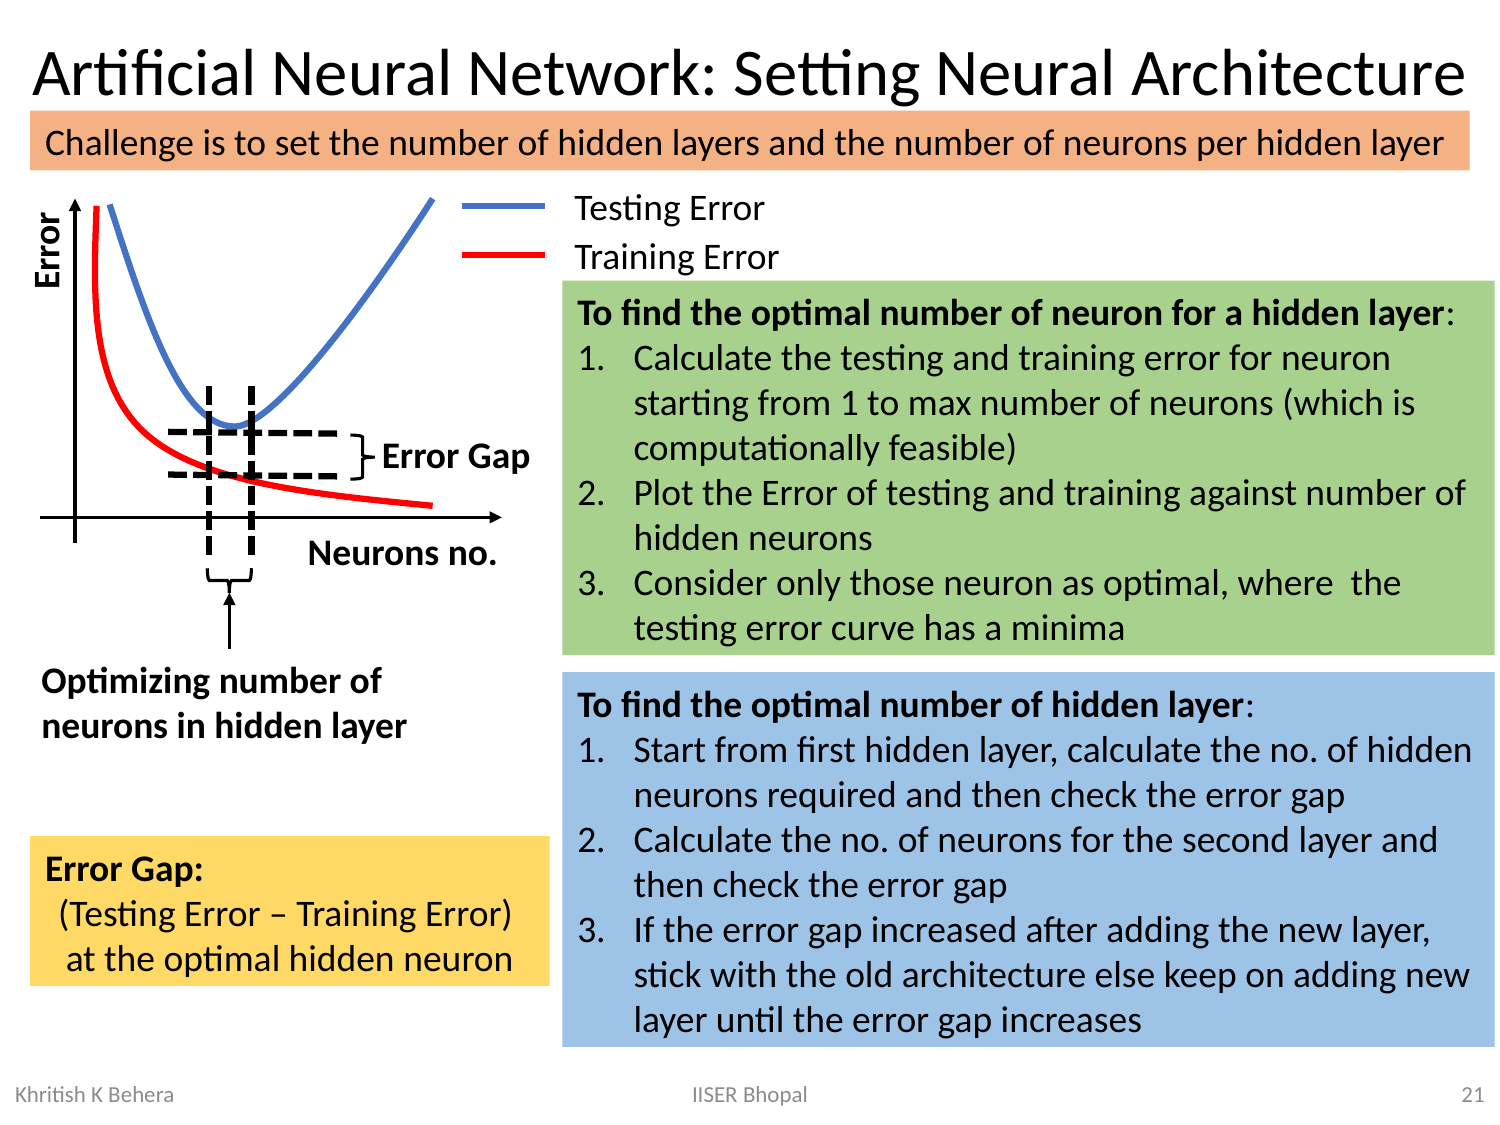

# Artificial Neural Network: Setting Neural Architecture
Challenge is to set the number of hidden layers and the number of neurons per hidden layer
Testing Error

Error
Training Error
To find the optimal number of neuron for a hidden layer:
Calculate the testing and training error for neuron starting from 1 to max number of neurons (which is computationally feasible)
Plot the Error of testing and training against number of hidden neurons
Consider only those neuron as optimal, where  the testing error curve has a minima
Error Gap

Neurons no.

Optimizing number of neurons in hidden layer
To find the optimal number of hidden layer:
Start from first hidden layer, calculate the no. of hidden neurons required and then check the error gap
Calculate the no. of neurons for the second layer and then check the error gap
If the error gap increased after adding the new layer, stick with the old architecture else keep on adding new layer until the error gap increases
Error Gap:
(Testing Error – Training Error)
at the optimal hidden neuron
21
IISER Bhopal
Khritish K Behera